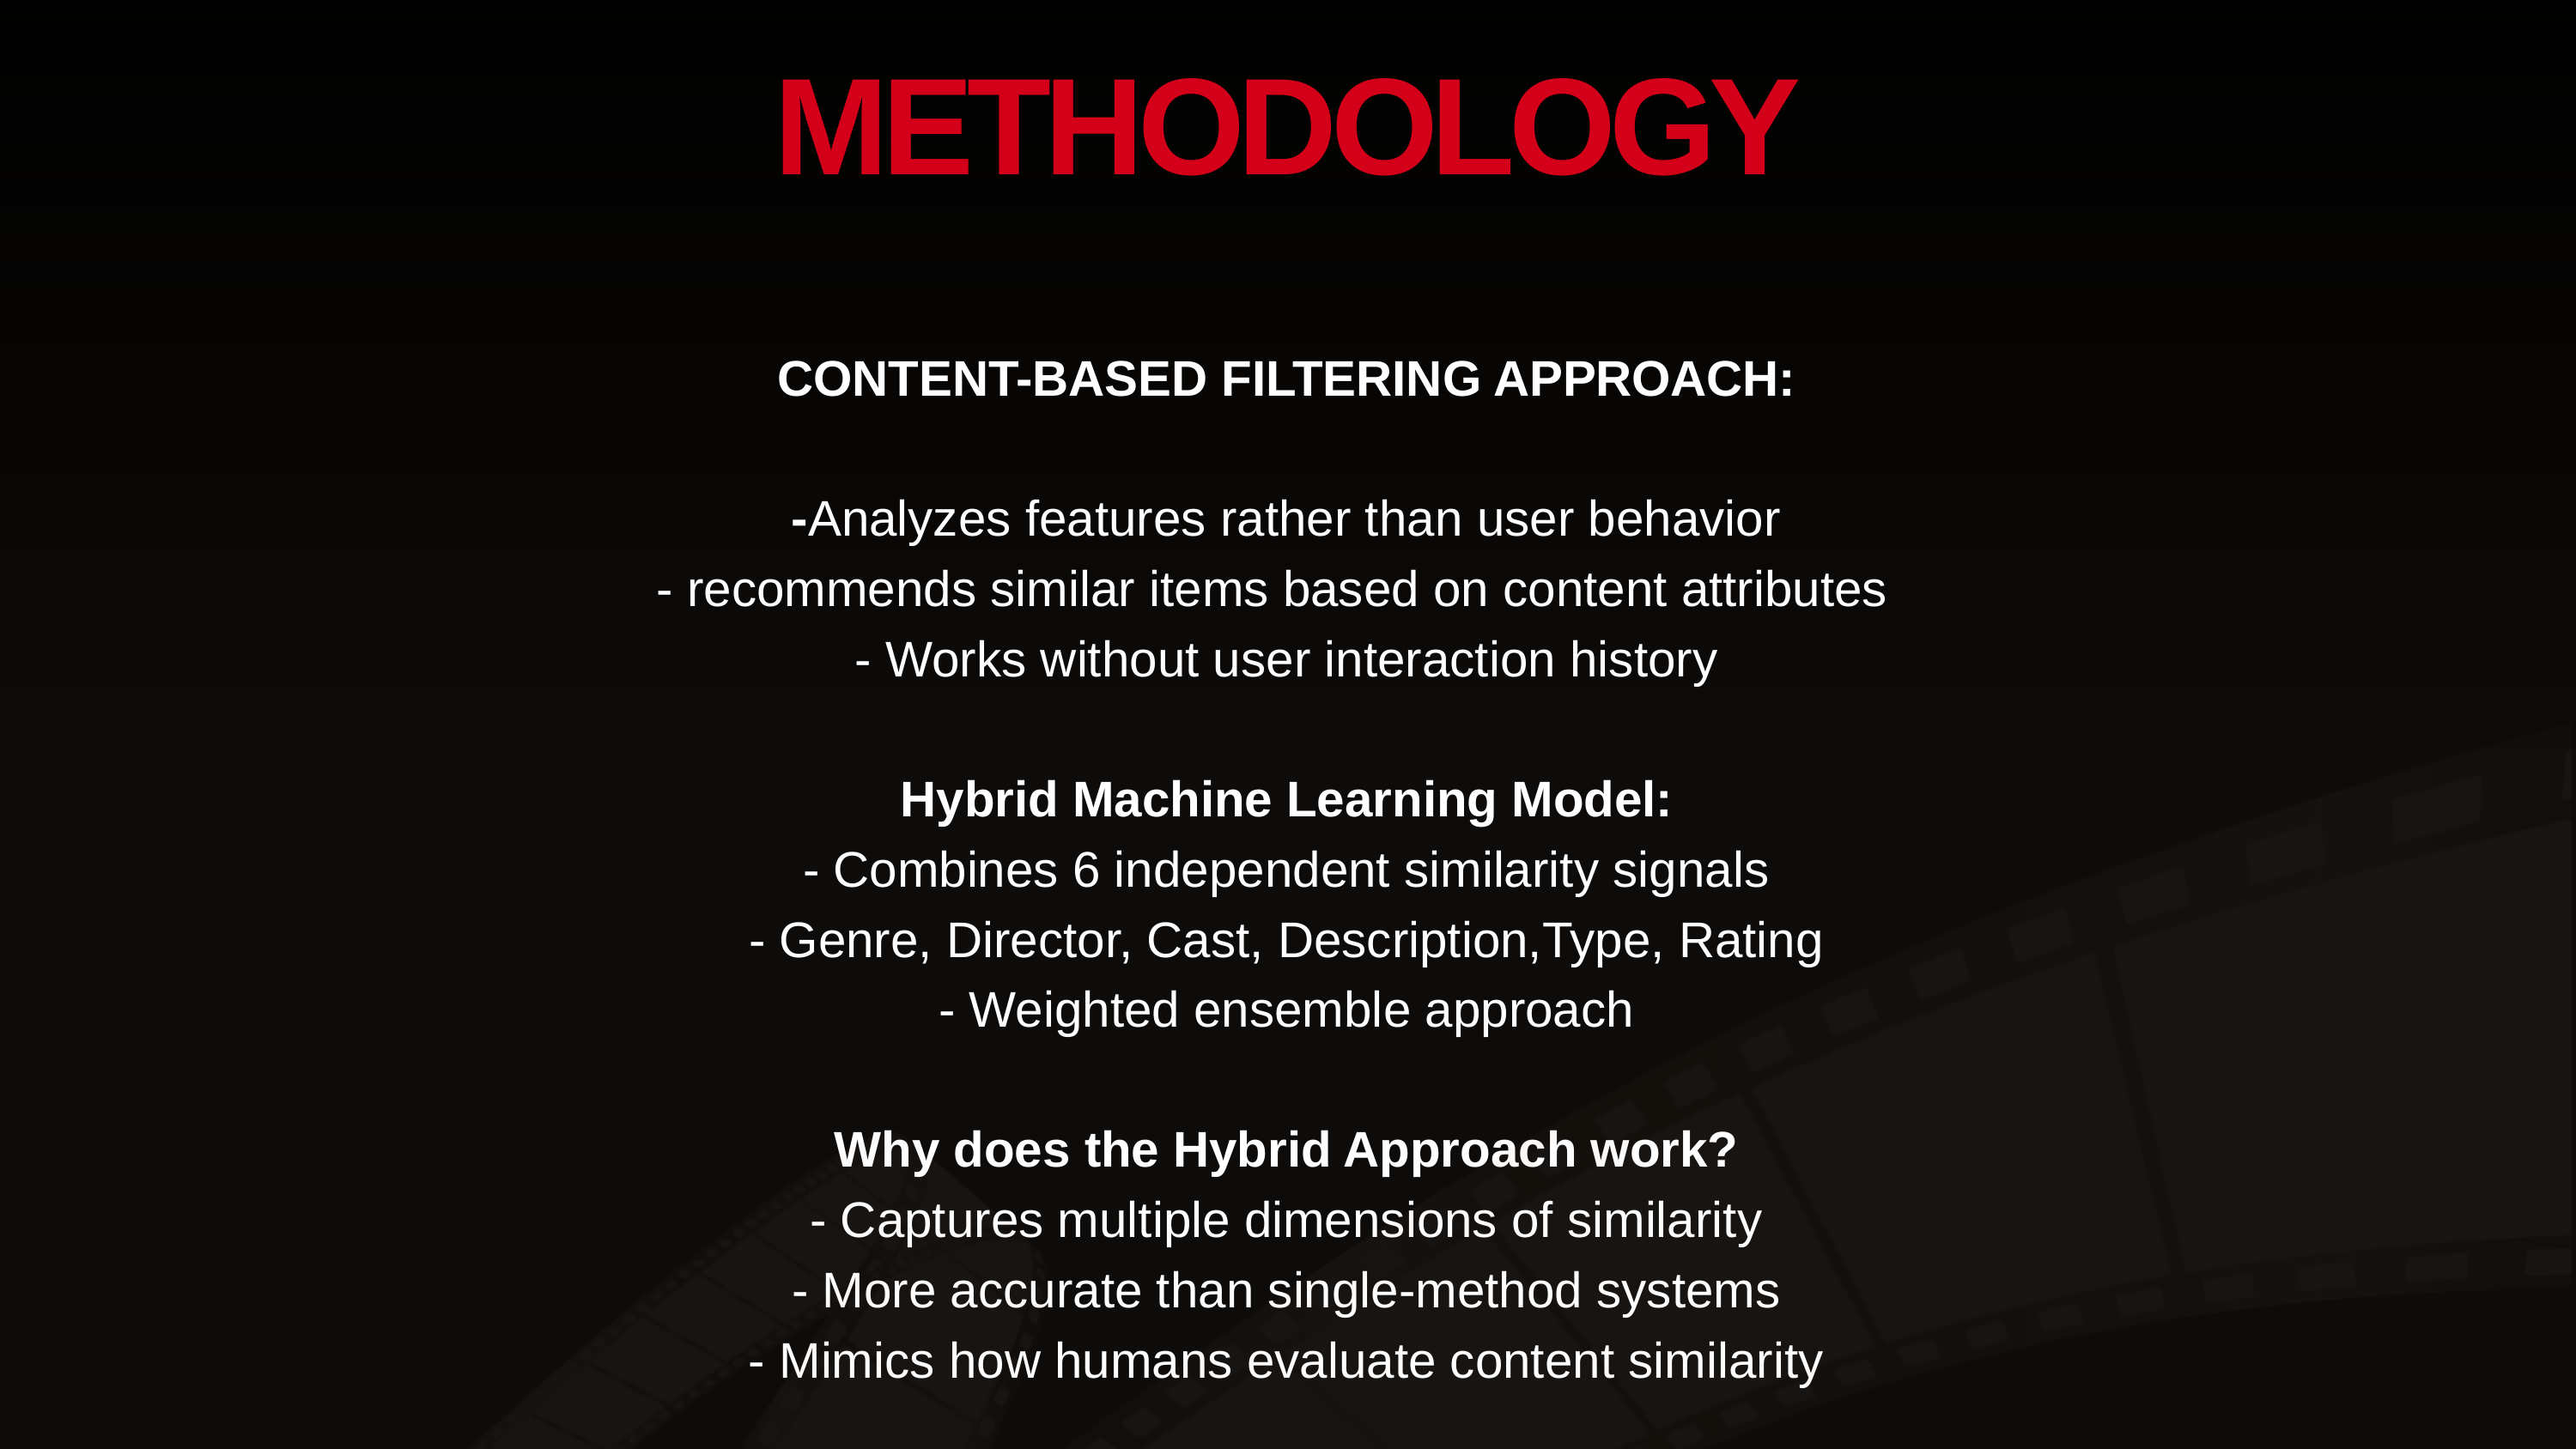

METHODOLOGY
CONTENT-BASED FILTERING APPROACH:

-Analyzes features rather than user behavior
- recommends similar items based on content attributes
- Works without user interaction history

Hybrid Machine Learning Model:
- Combines 6 independent similarity signals
- Genre, Director, Cast, Description,Type, Rating
- Weighted ensemble approach

Why does the Hybrid Approach work?
- Captures multiple dimensions of similarity
- More accurate than single-method systems
- Mimics how humans evaluate content similarity